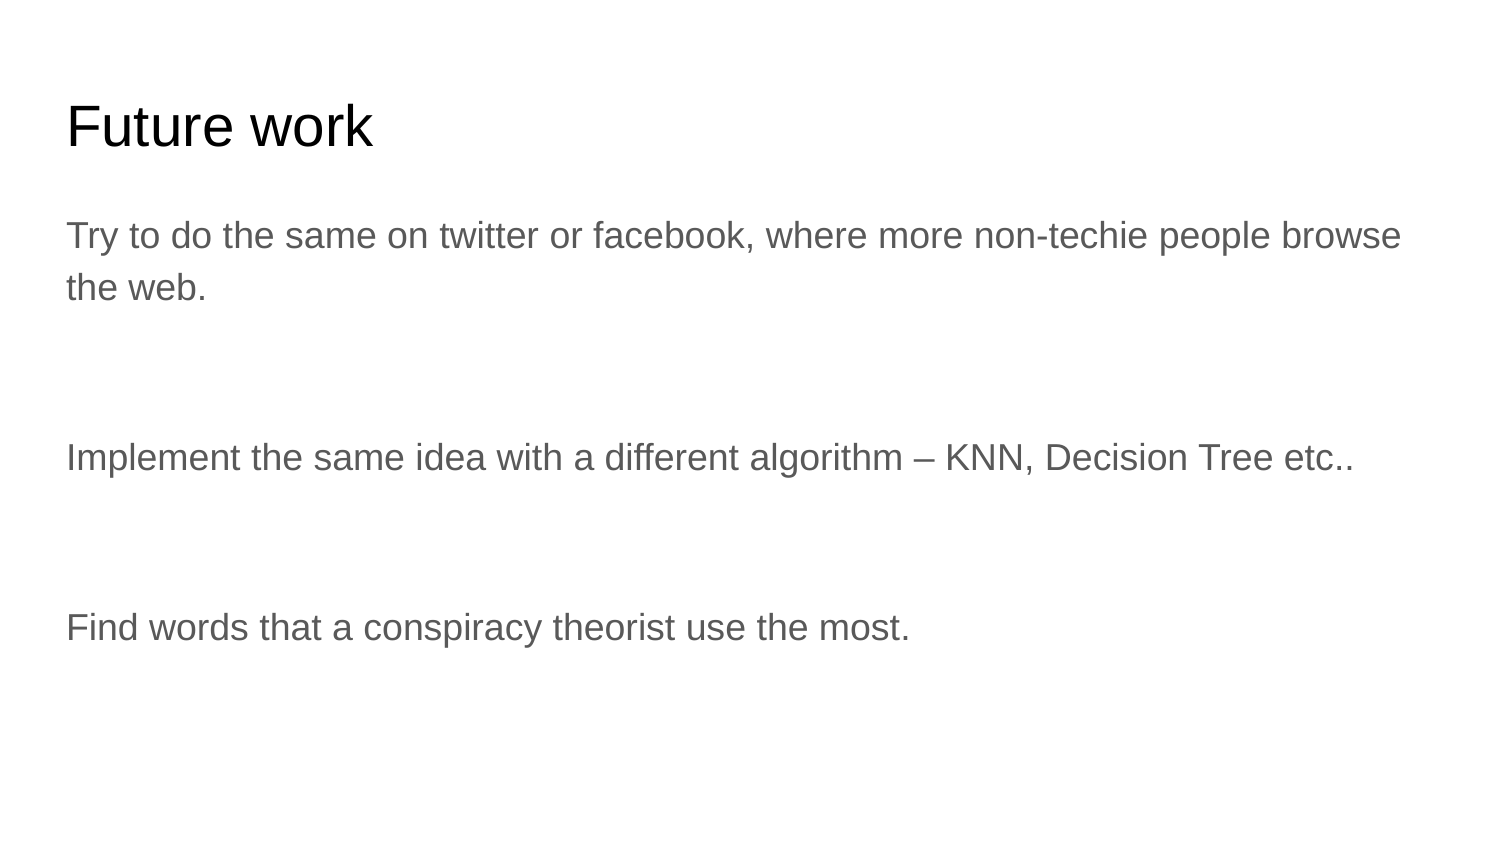

# Future work
Try to do the same on twitter or facebook, where more non-techie people browse the web.

Implement the same idea with a different algorithm – KNN, Decision Tree etc..

Find words that a conspiracy theorist use the most.